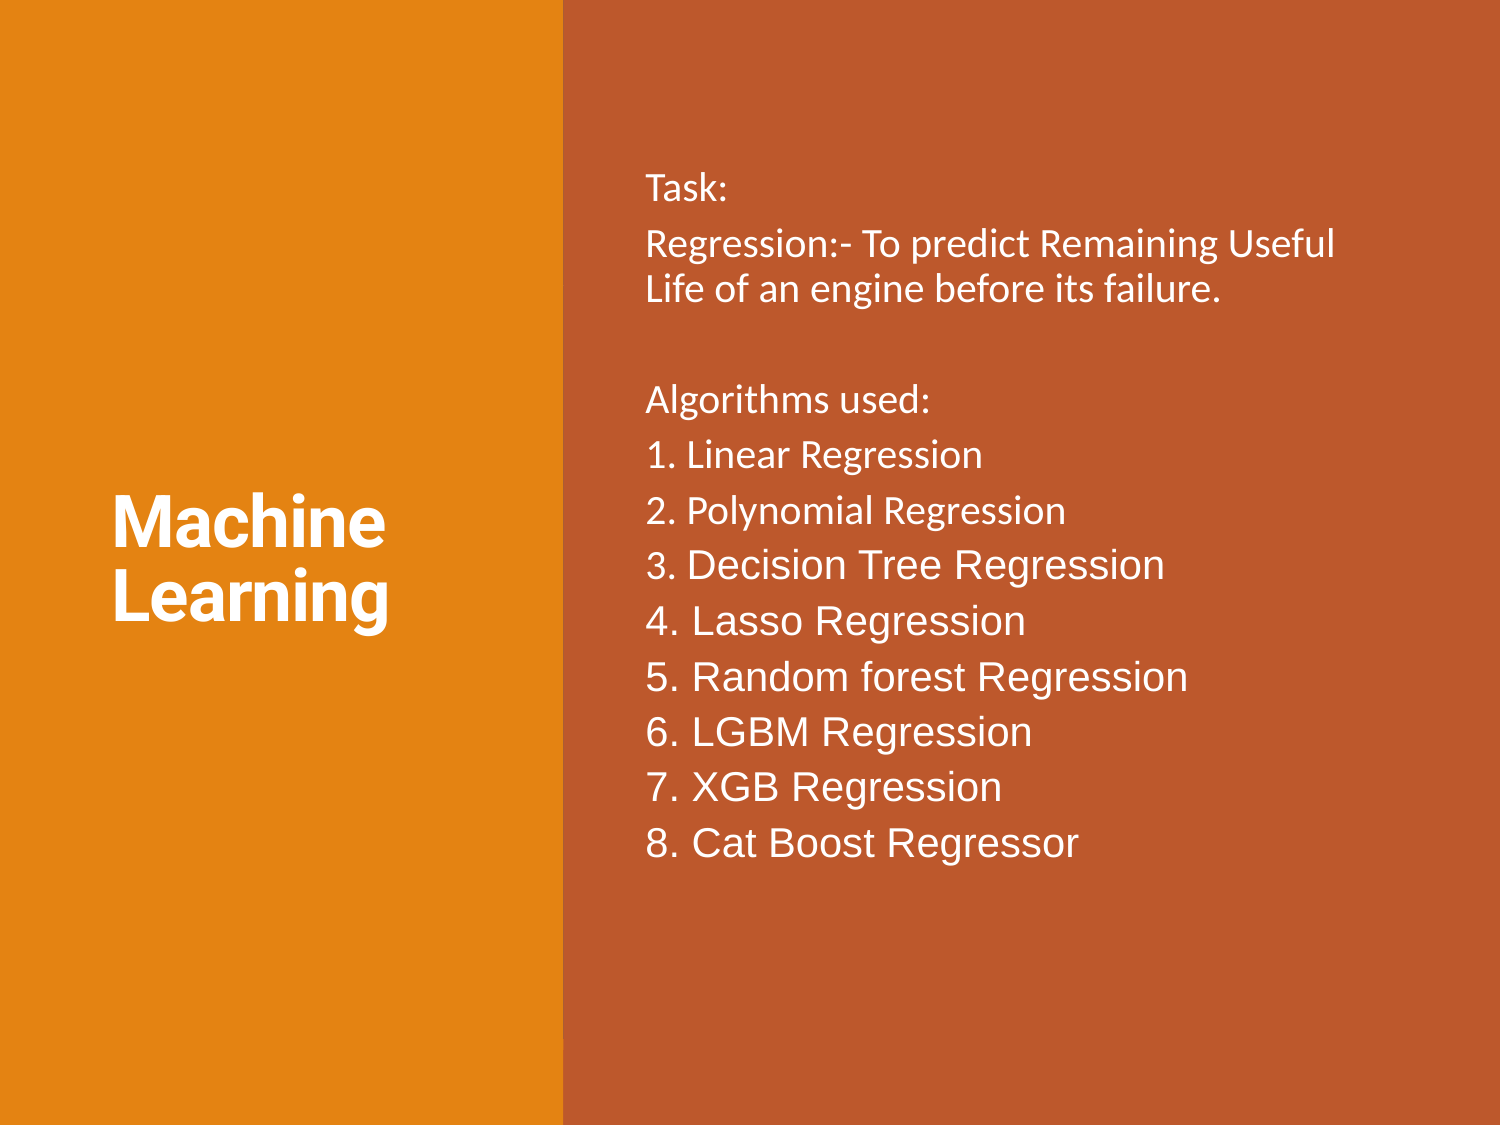

# Machine Learning
Task:
Regression:- To predict Remaining Useful Life of an engine before its failure.

Algorithms used:
1. Linear Regression
2. Polynomial Regression
3. Decision Tree Regression
4. Lasso Regression
5. Random forest Regression
6. LGBM Regression
7. XGB Regression
8. Cat Boost Regressor